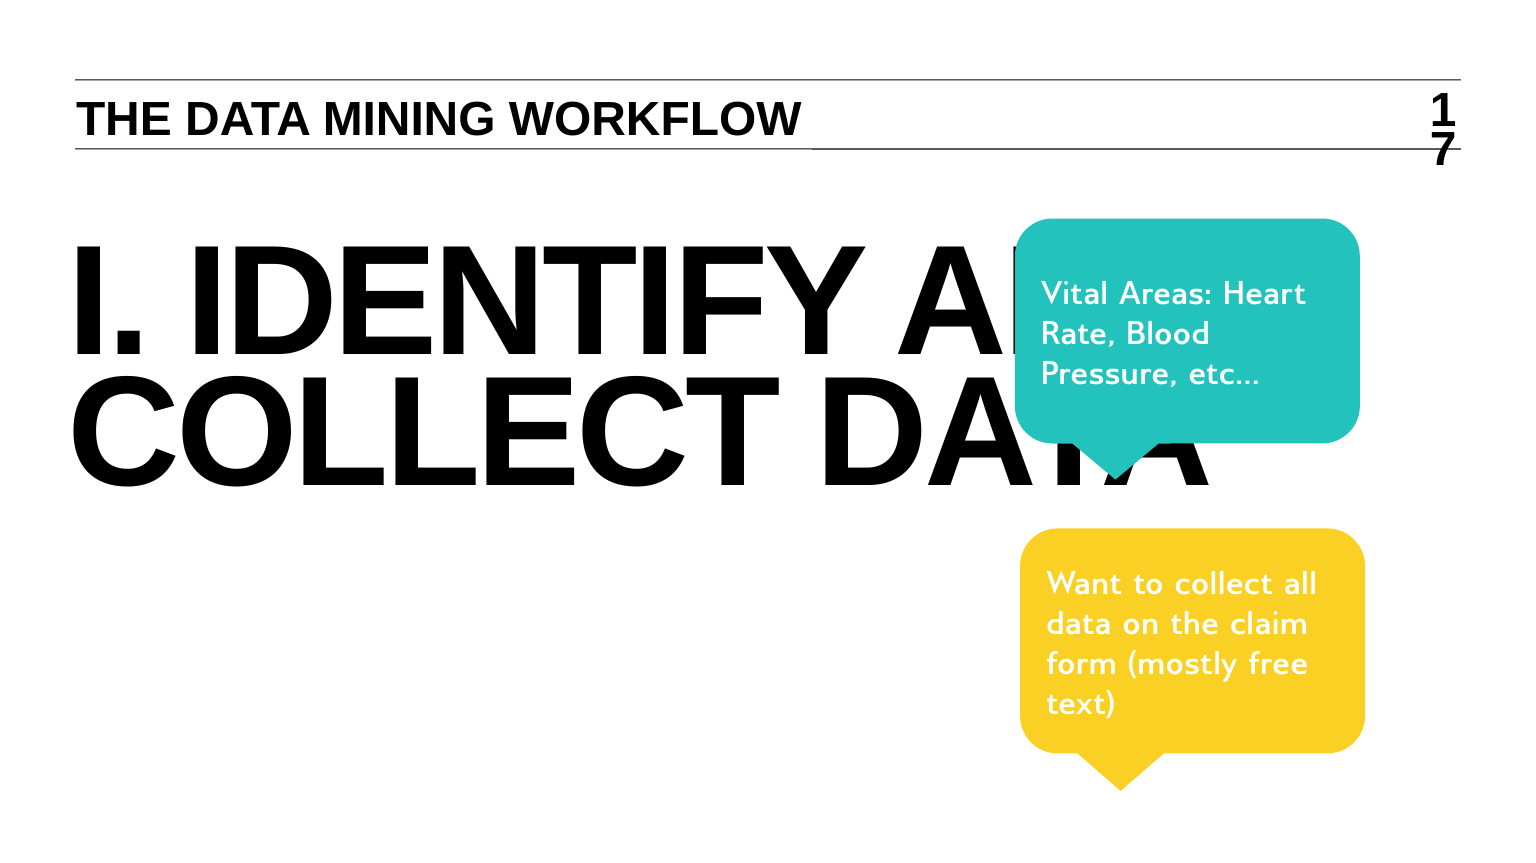

THE DATA MINING WORKFLOW
17
Vital Areas: Heart Rate, Blood Pressure, etc…
# I. IDENTIFY AND COLLECT DATA
Want to collect all data on the claim form (mostly free text)